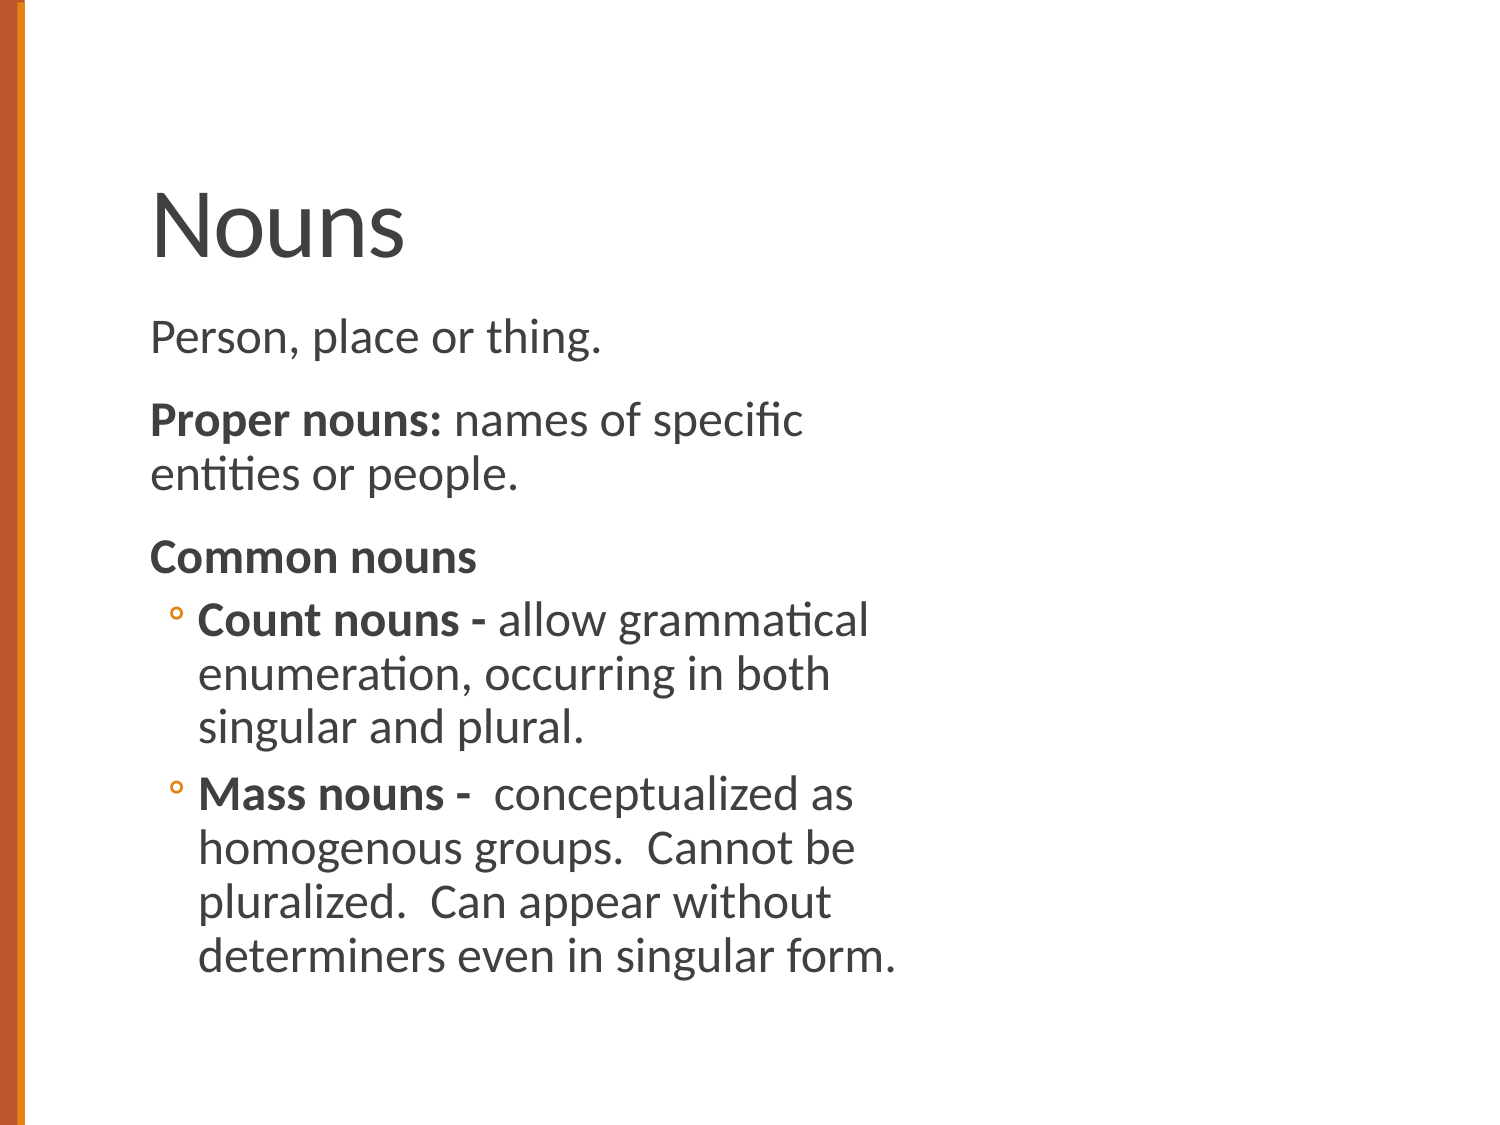

# Nouns
Person, place or thing.
Proper nouns: names of specific entities or people.
Common nouns
Count nouns - allow grammatical enumeration, occurring in both singular and plural.
Mass nouns -  conceptualized as homogenous groups.  Cannot be pluralized.  Can appear without determiners even in singular form.